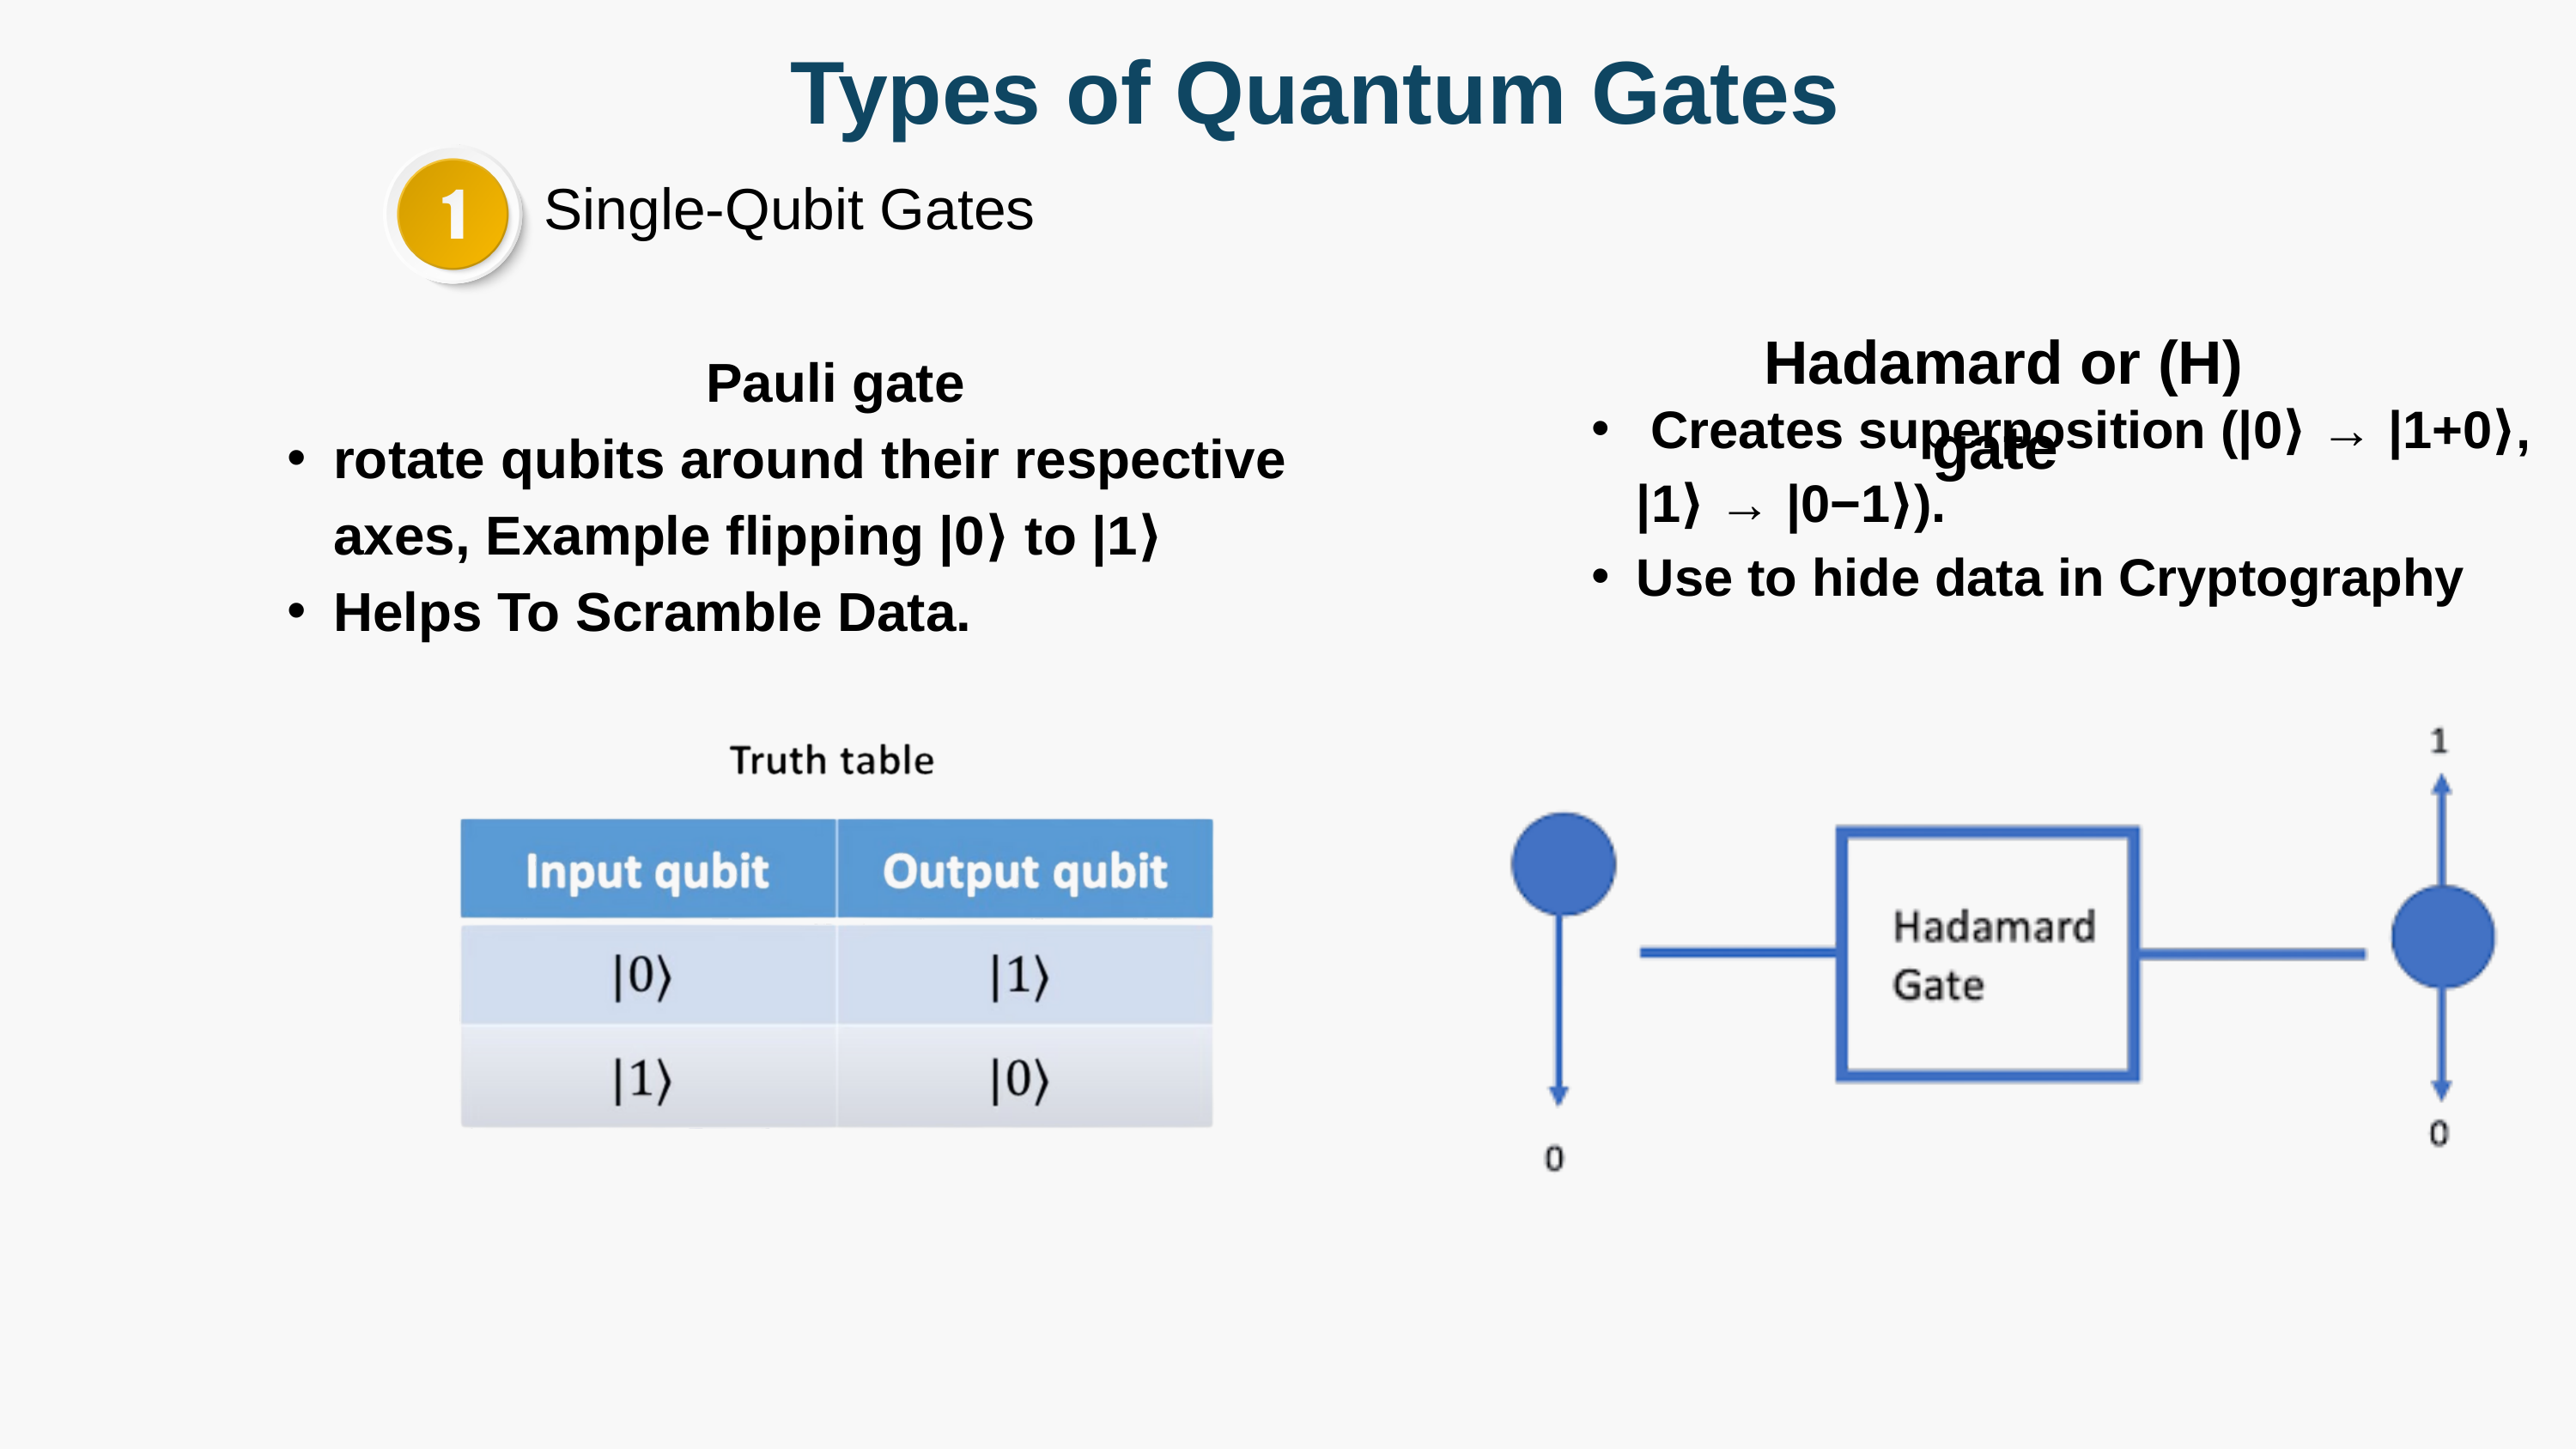

Types of Quantum Gates

          Single-Qubit Gates

Hadamard or (H) gate
Pauli gate
rotate qubits around their respective axes, Example flipping |0⟩ to |1⟩
Helps To Scramble Data.

 Creates superposition (|0⟩ → |1+0⟩, |1⟩ → |0−1⟩).
Use to hide data in Cryptography